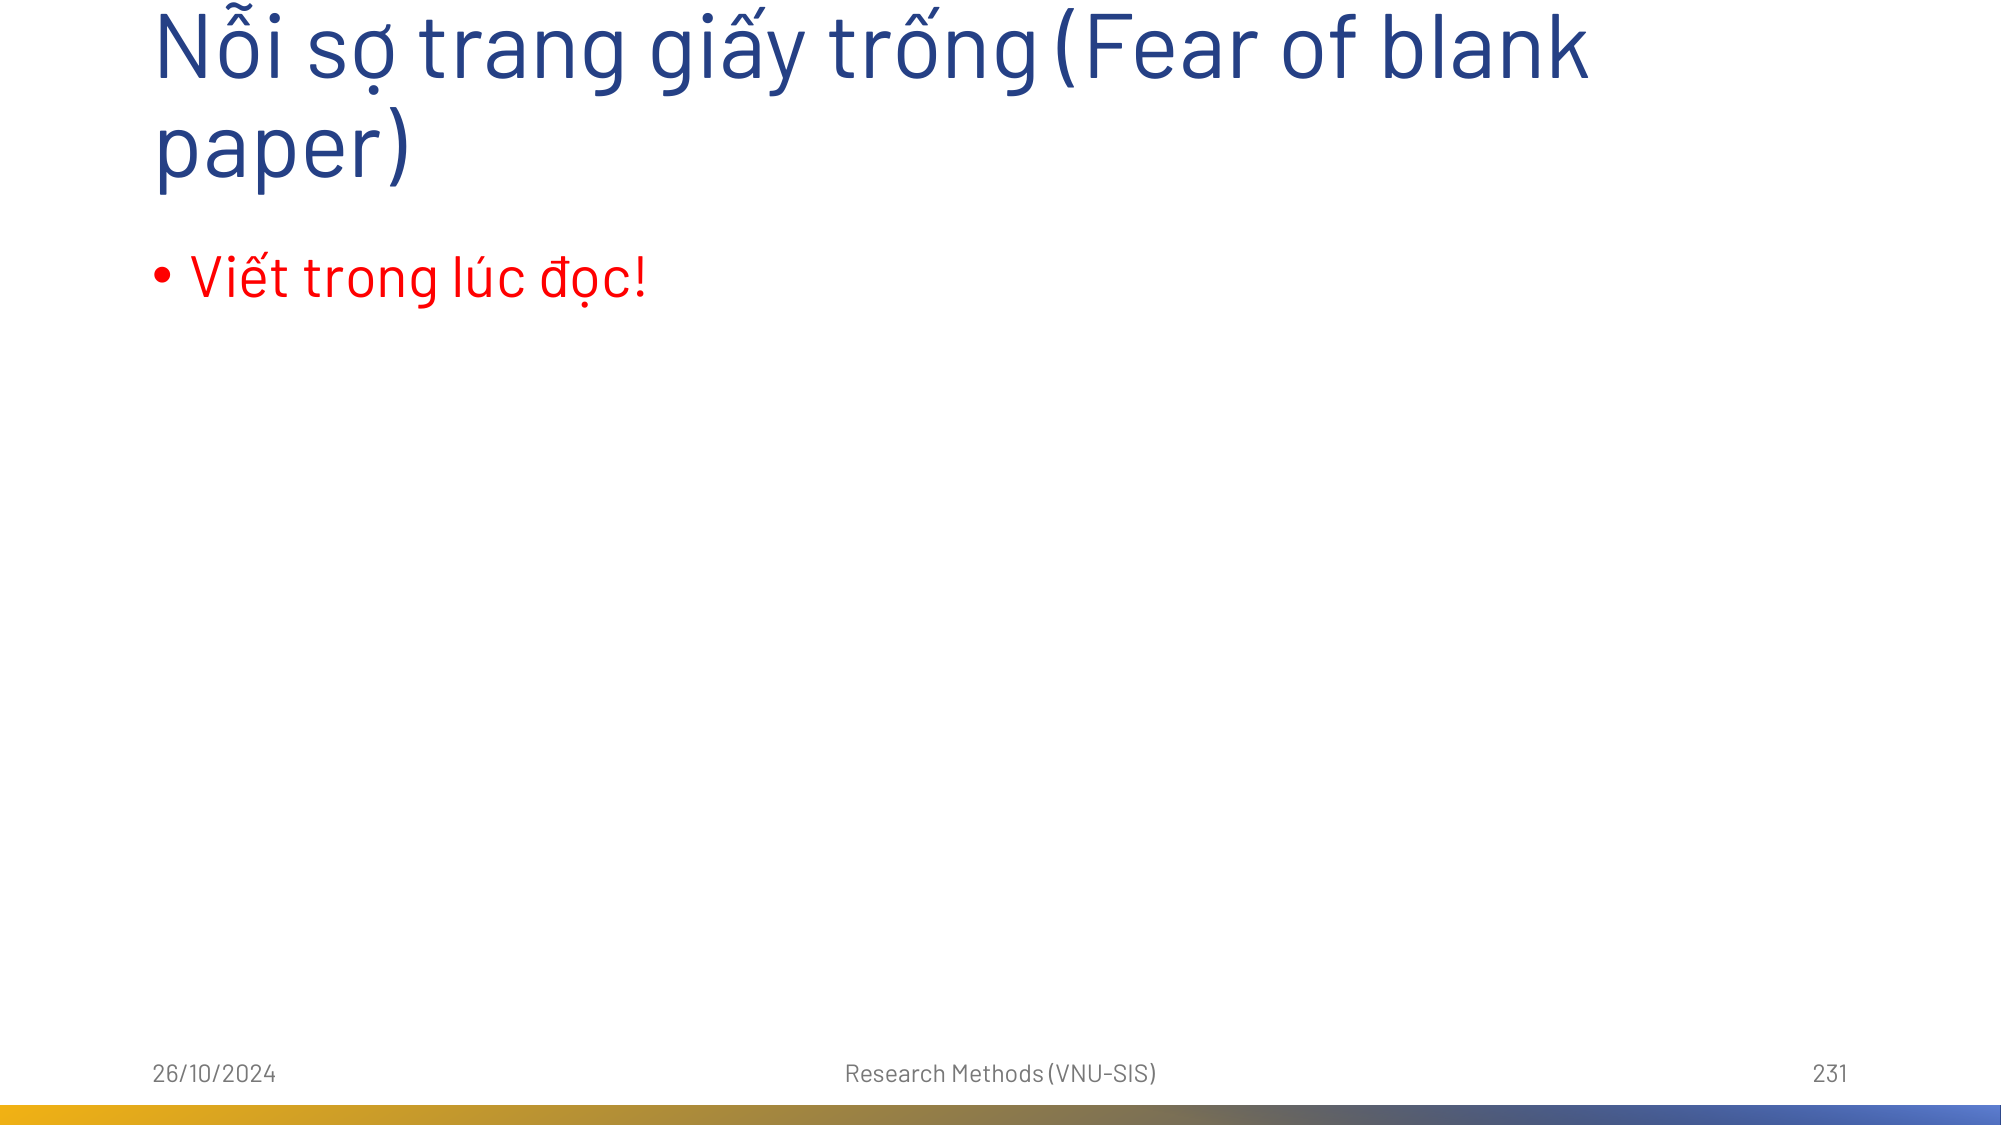

# Nỗi sợ trang giấy trống (Fear of blank paper)
Viết trong lúc đọc!

26/10/2024
Research Methods (VNU-SIS)
231